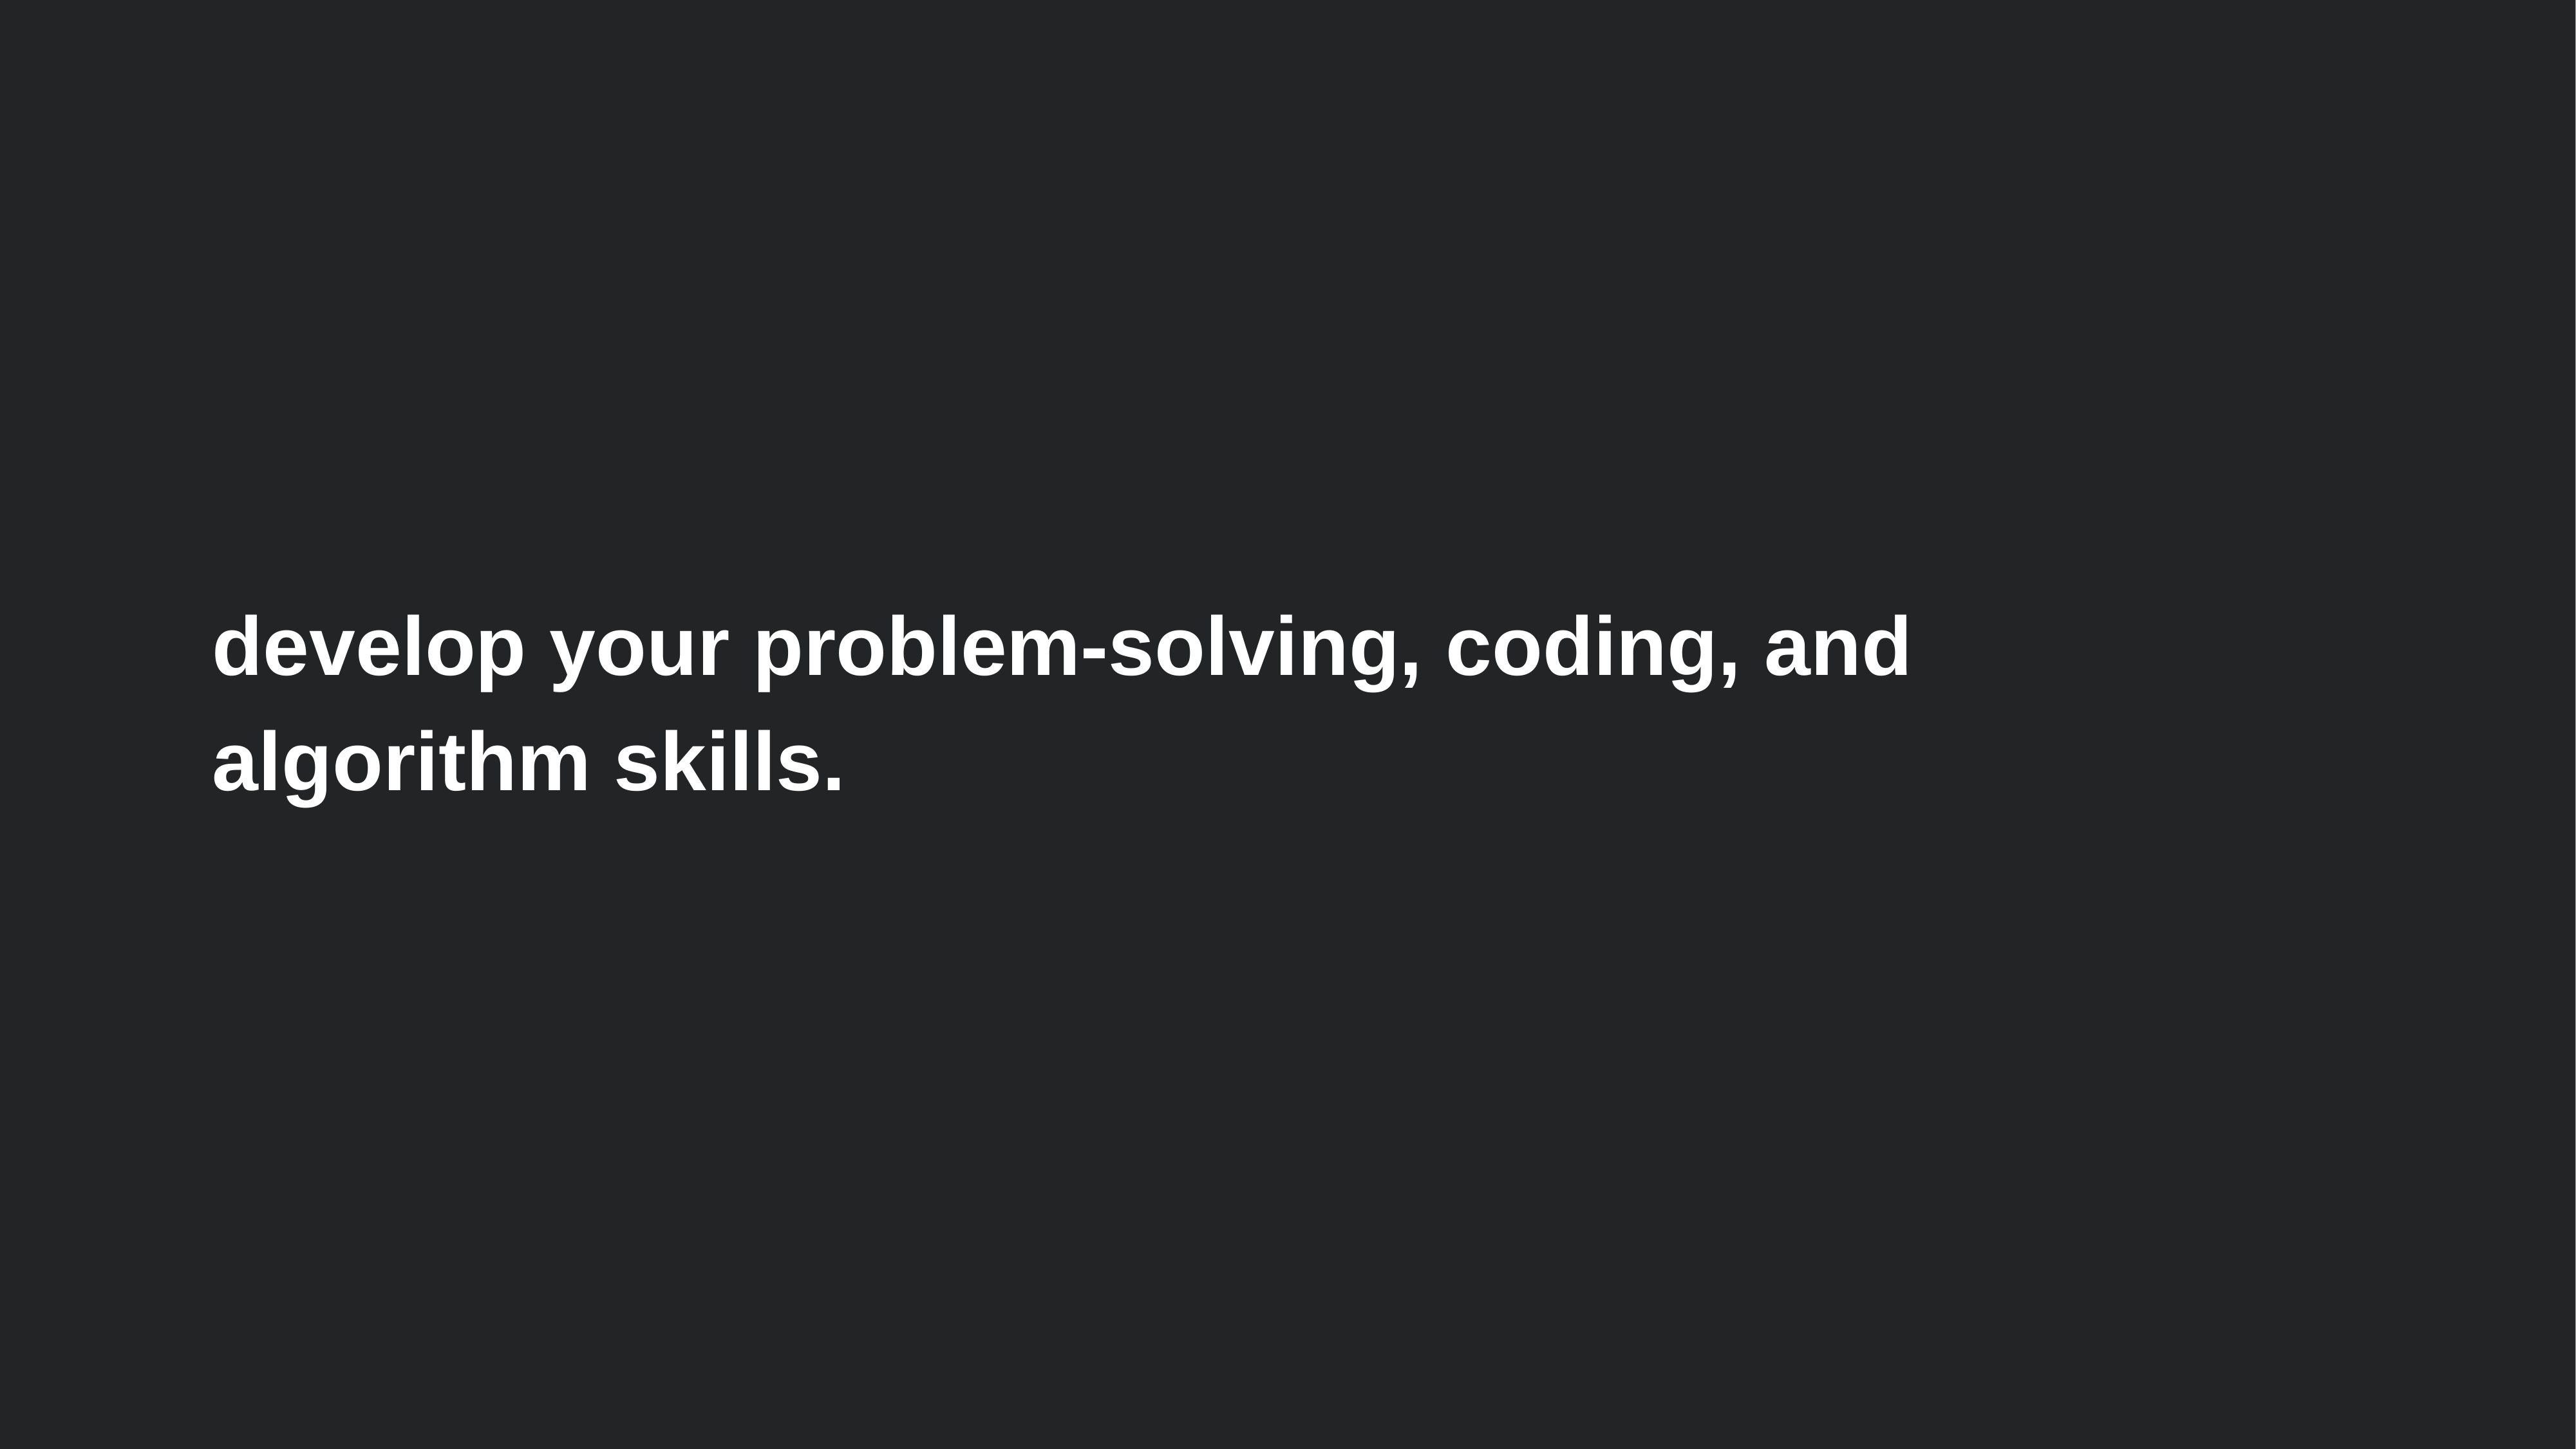

develop your problem-solving, coding, and algorithm skills.